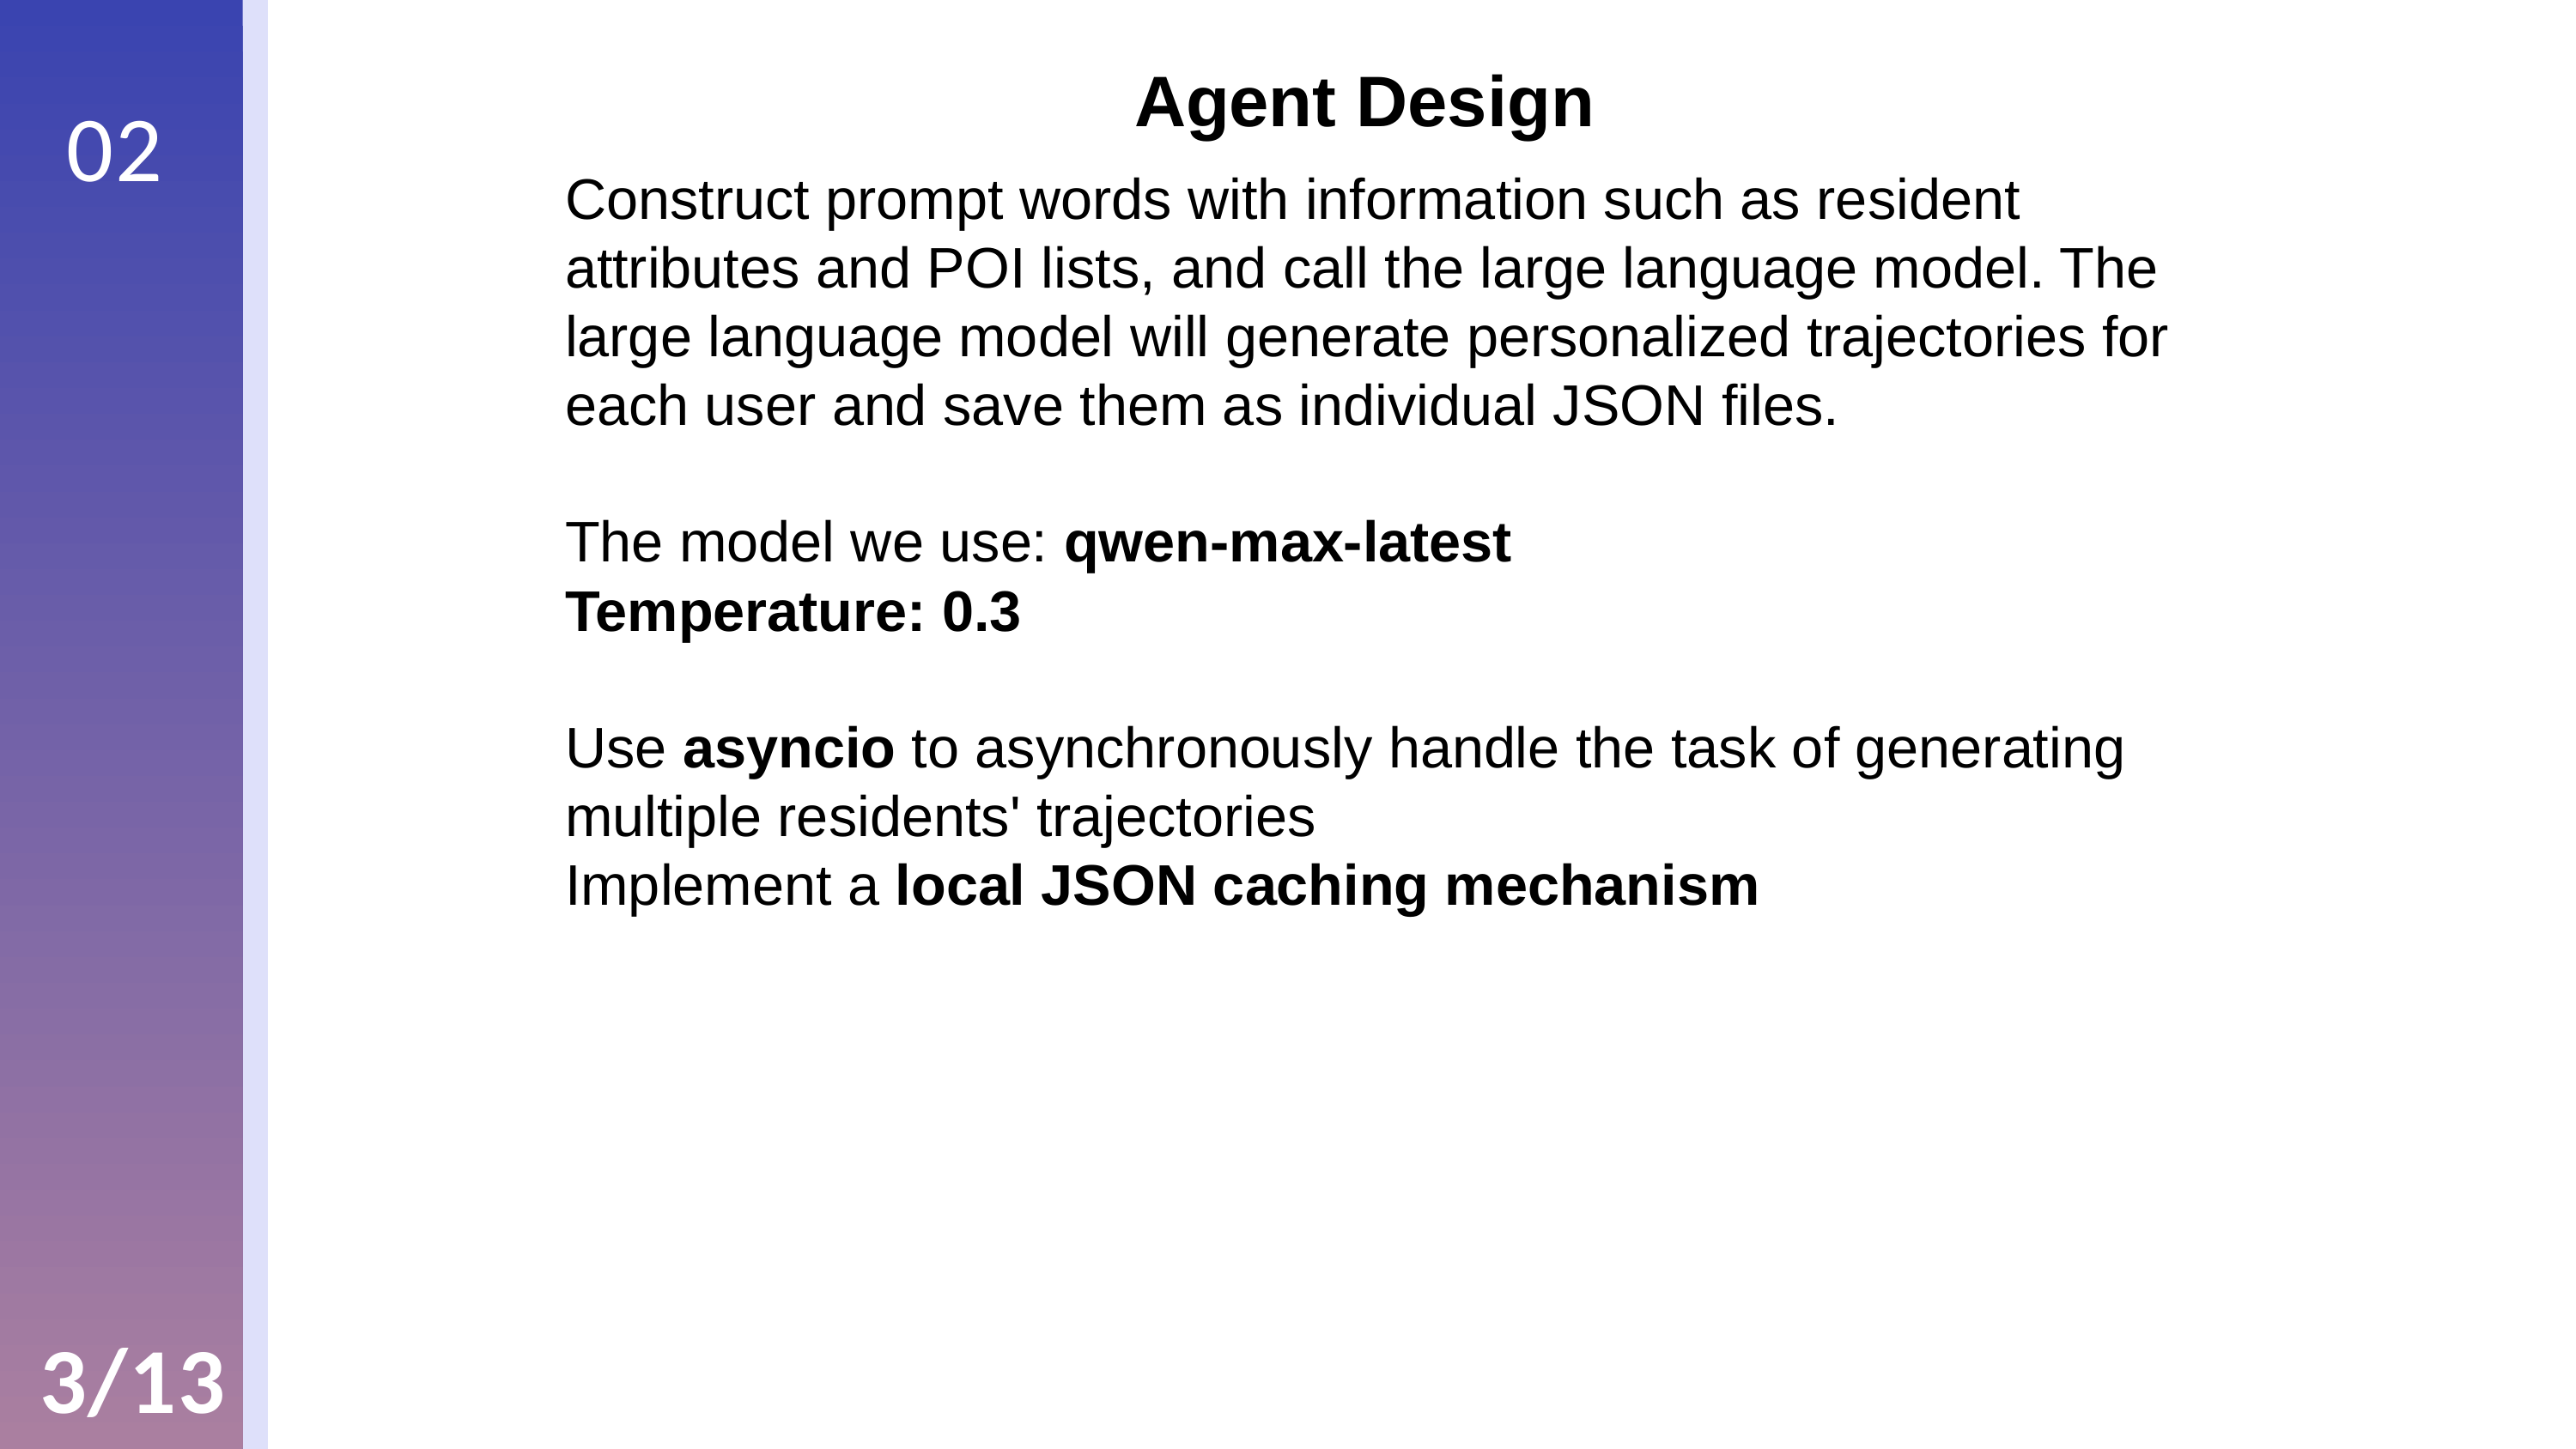

Agent Design
02
Construct prompt words with information such as resident attributes and POI lists, and call the large language model. The large language model will generate personalized trajectories for each user and save them as individual JSON files.

The model we use: qwen-max-latest
Temperature: 0.3

Use asyncio to asynchronously handle the task of generating multiple residents' trajectories
Implement a local JSON caching mechanism

6
3/13